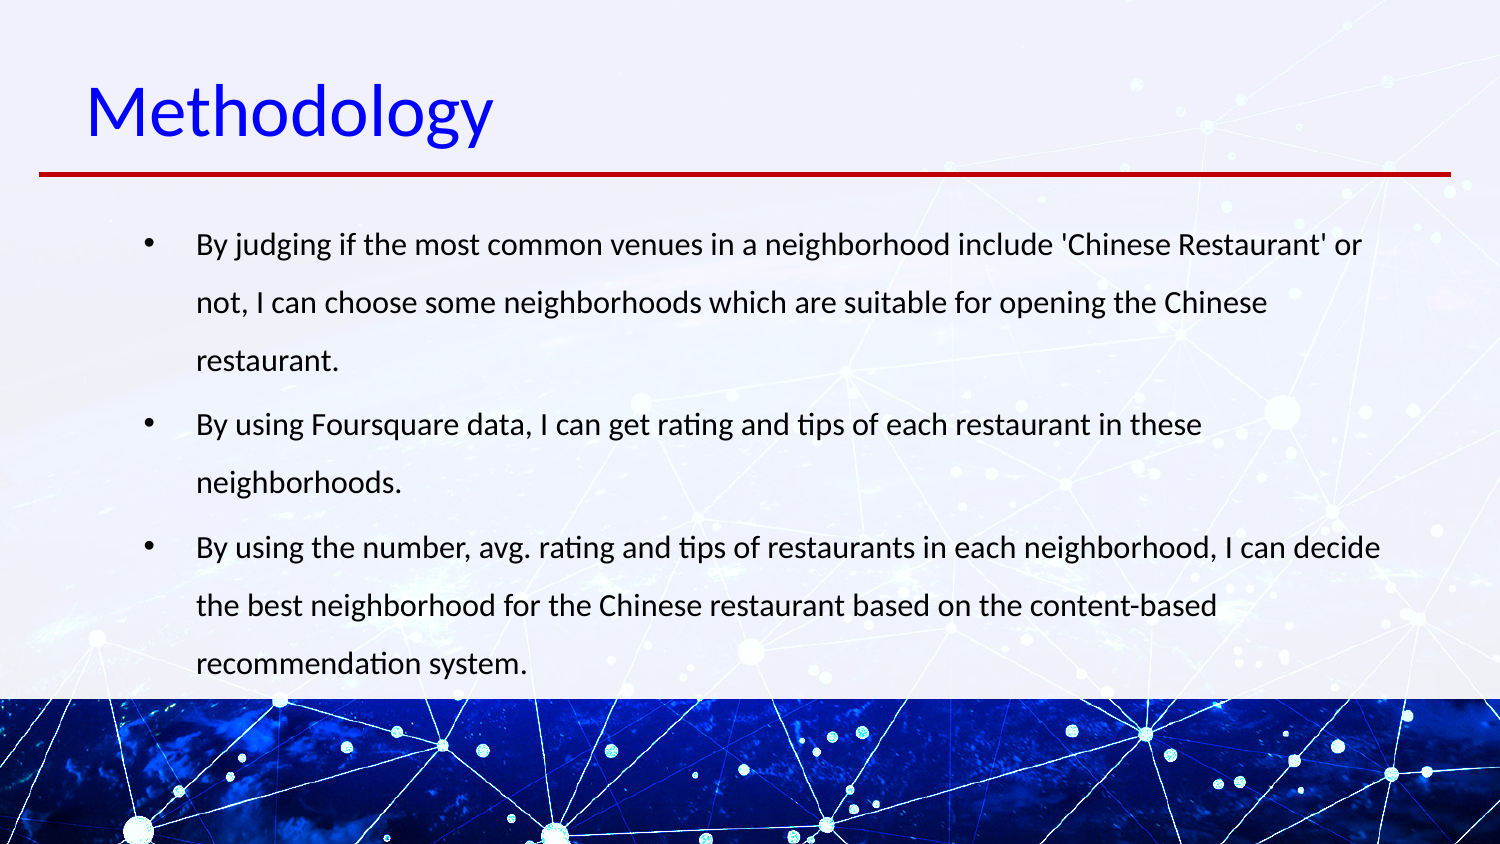

# Methodology
By judging if the most common venues in a neighborhood include 'Chinese Restaurant' or not, I can choose some neighborhoods which are suitable for opening the Chinese restaurant.
By using Foursquare data, I can get rating and tips of each restaurant in these neighborhoods.
By using the number, avg. rating and tips of restaurants in each neighborhood, I can decide the best neighborhood for the Chinese restaurant based on the content-based recommendation system.